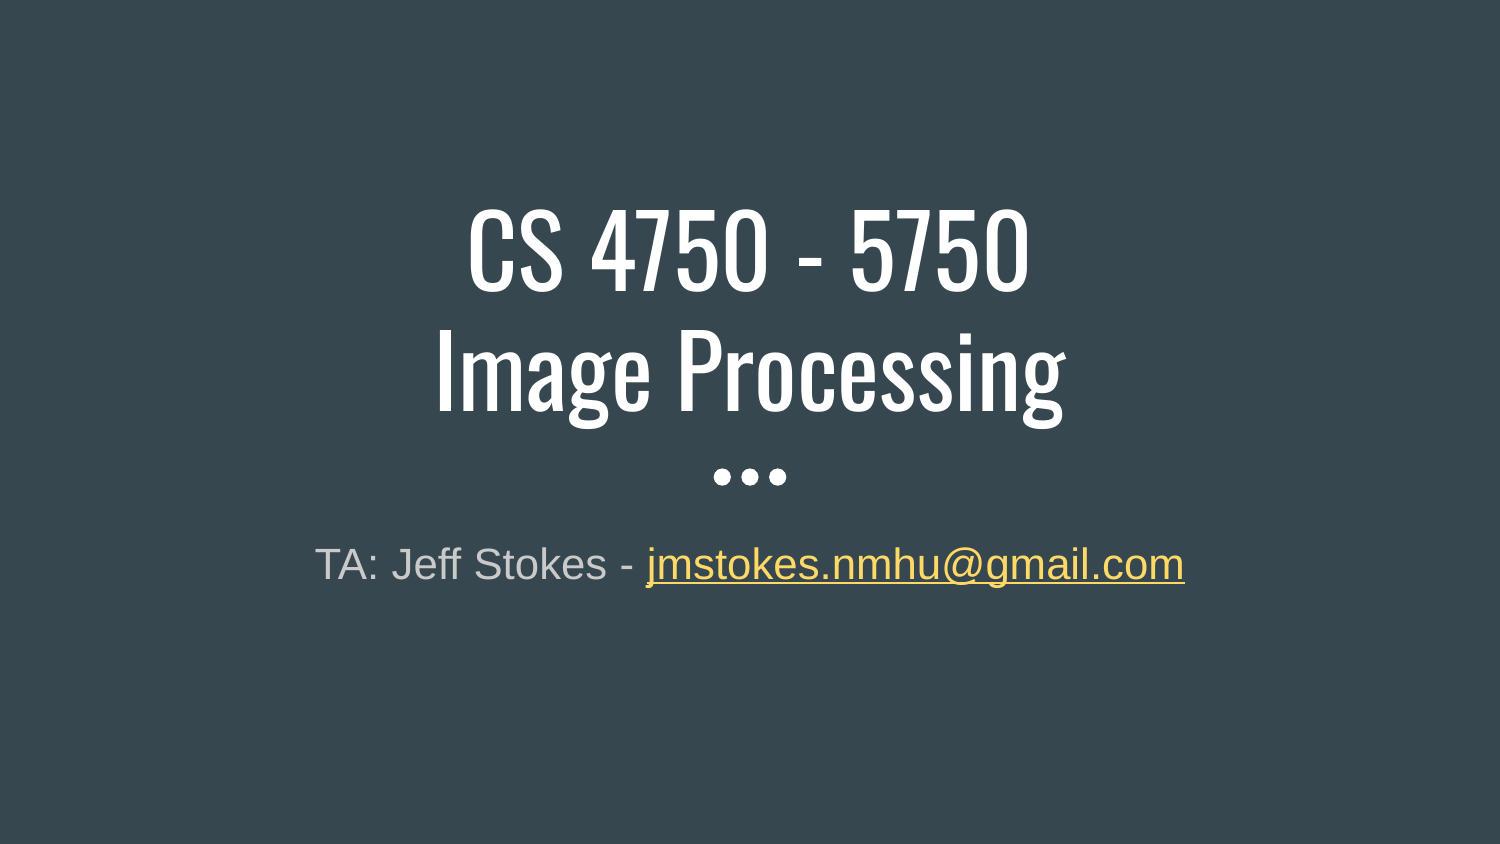

# CS 4750 - 5750
Image Processing
TA: Jeff Stokes - jmstokes.nmhu@gmail.com